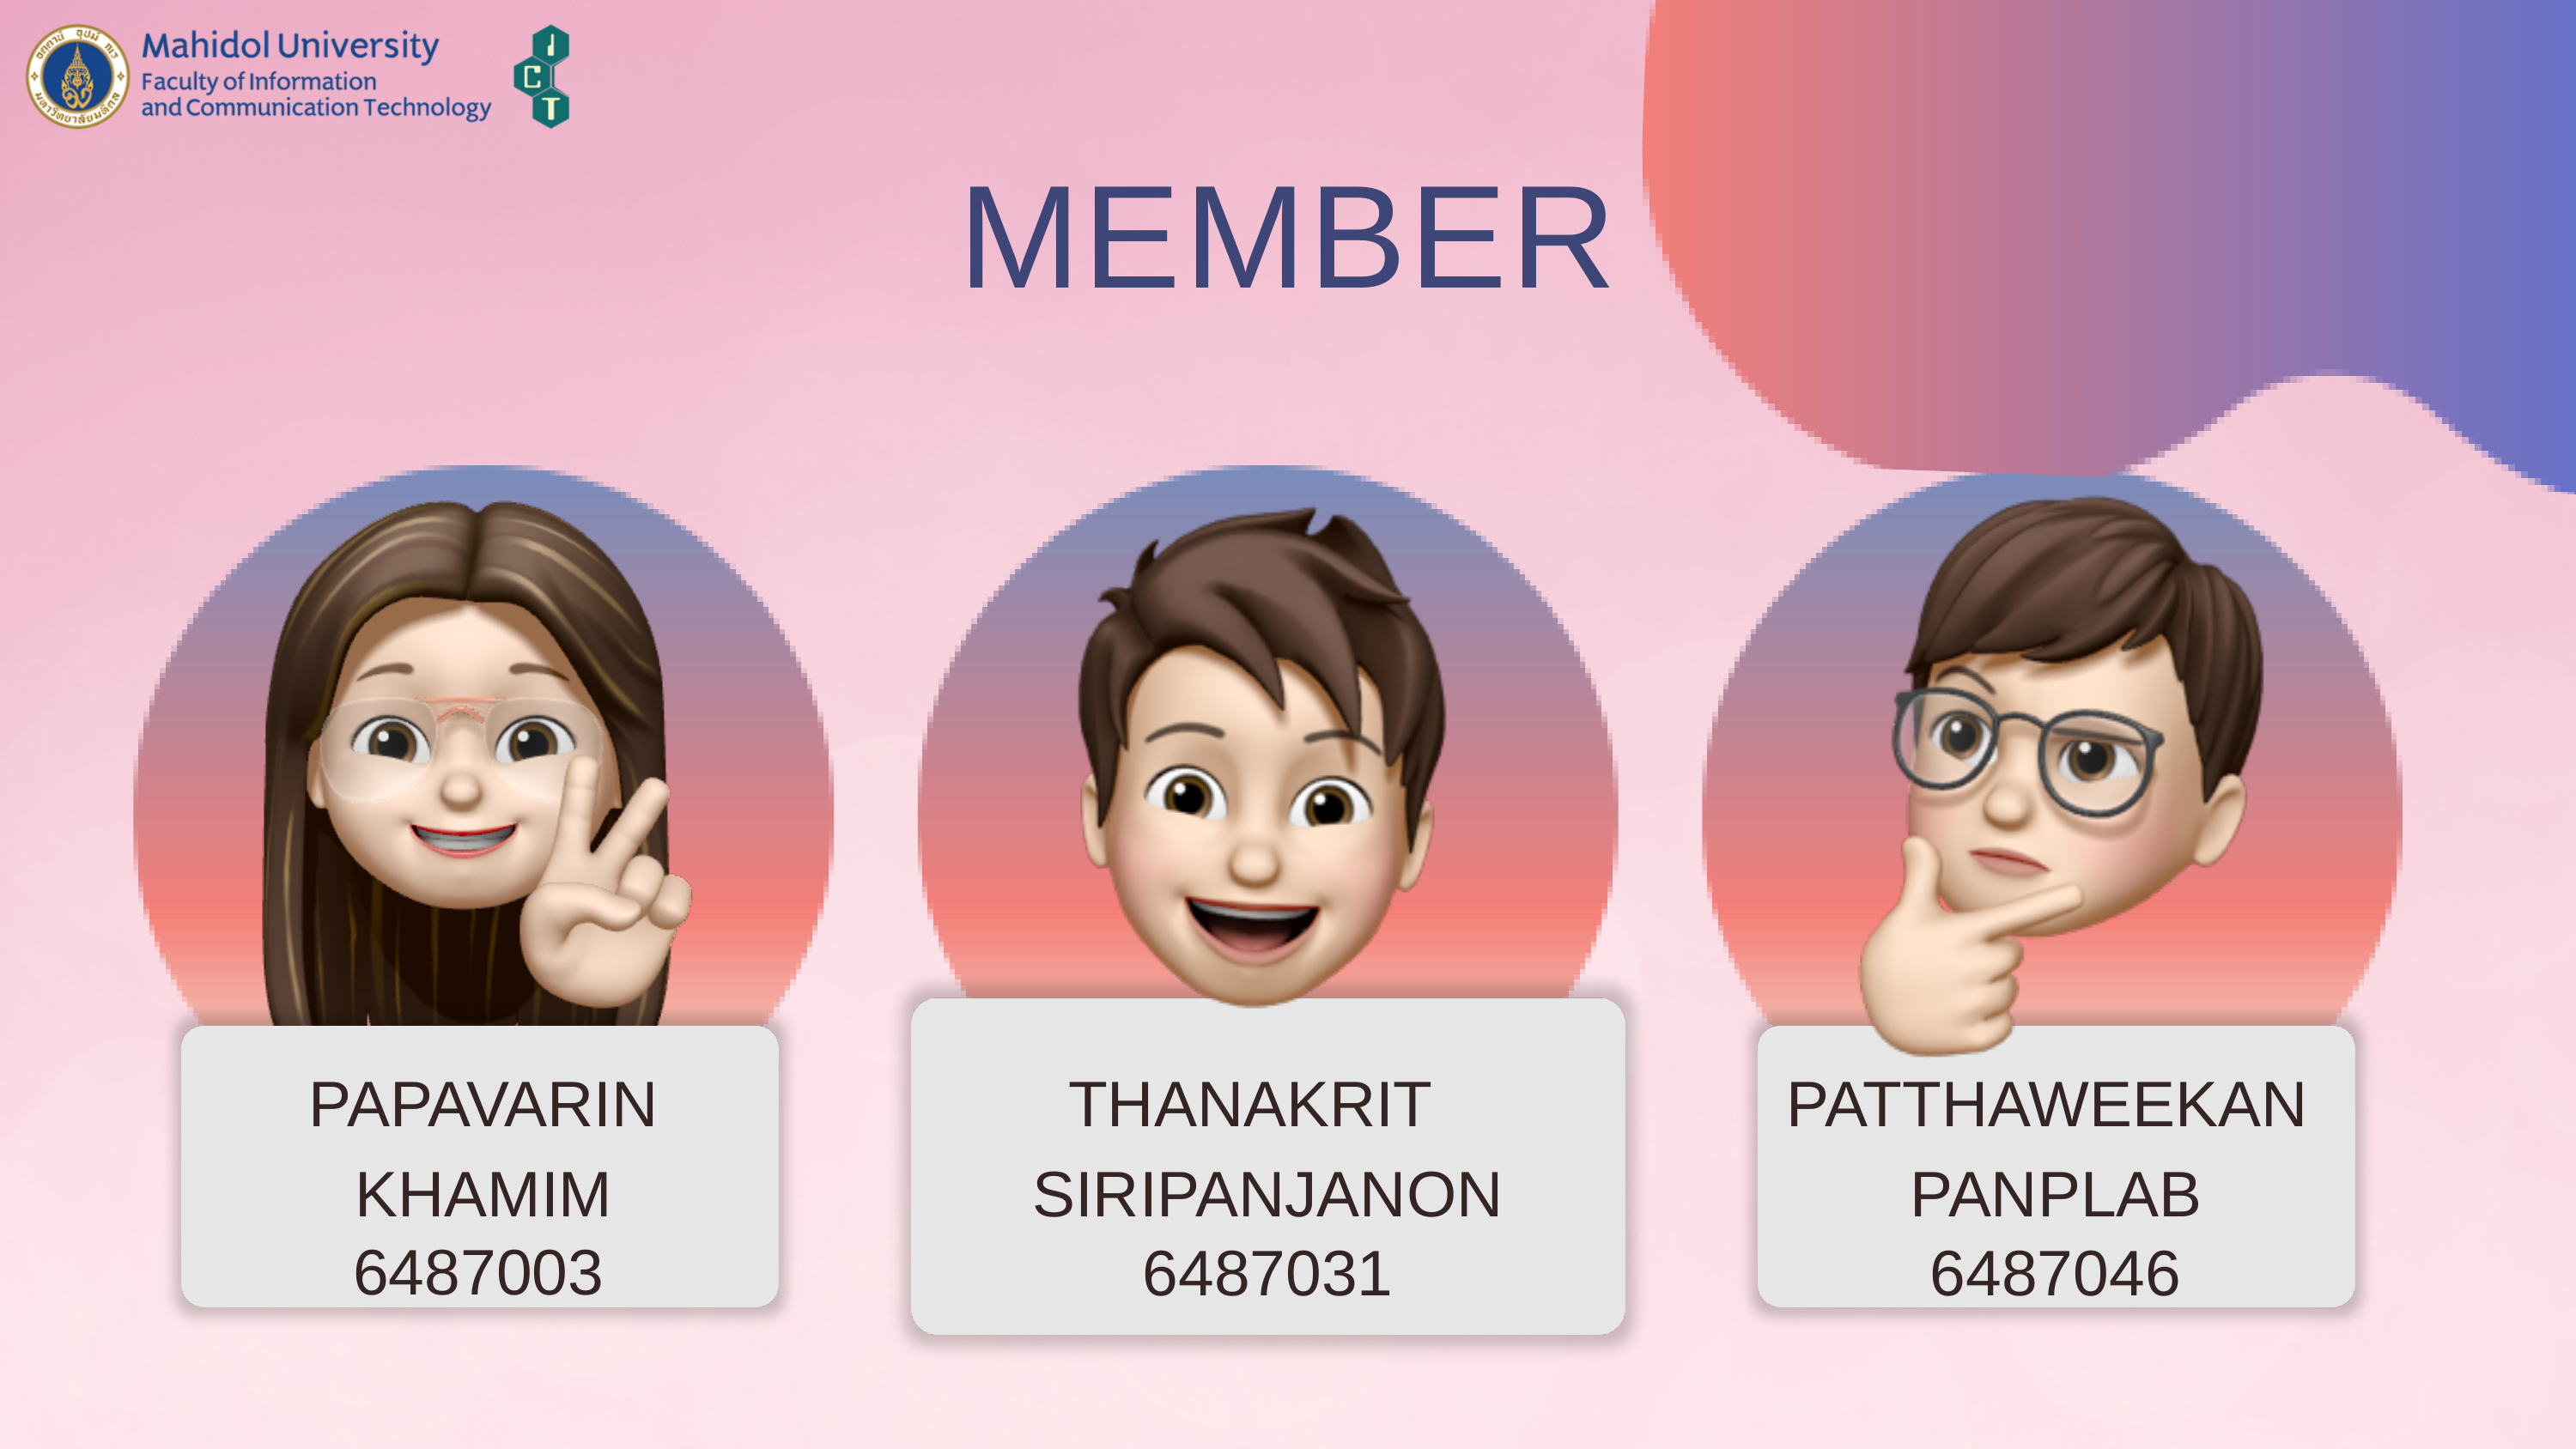

MEMBER

THANAKRIT   SIRIPANJANON
PATTHAWEEKAN  PANPLAB
PAPAVARIN KHAMIM
6487003
6487031
6487046